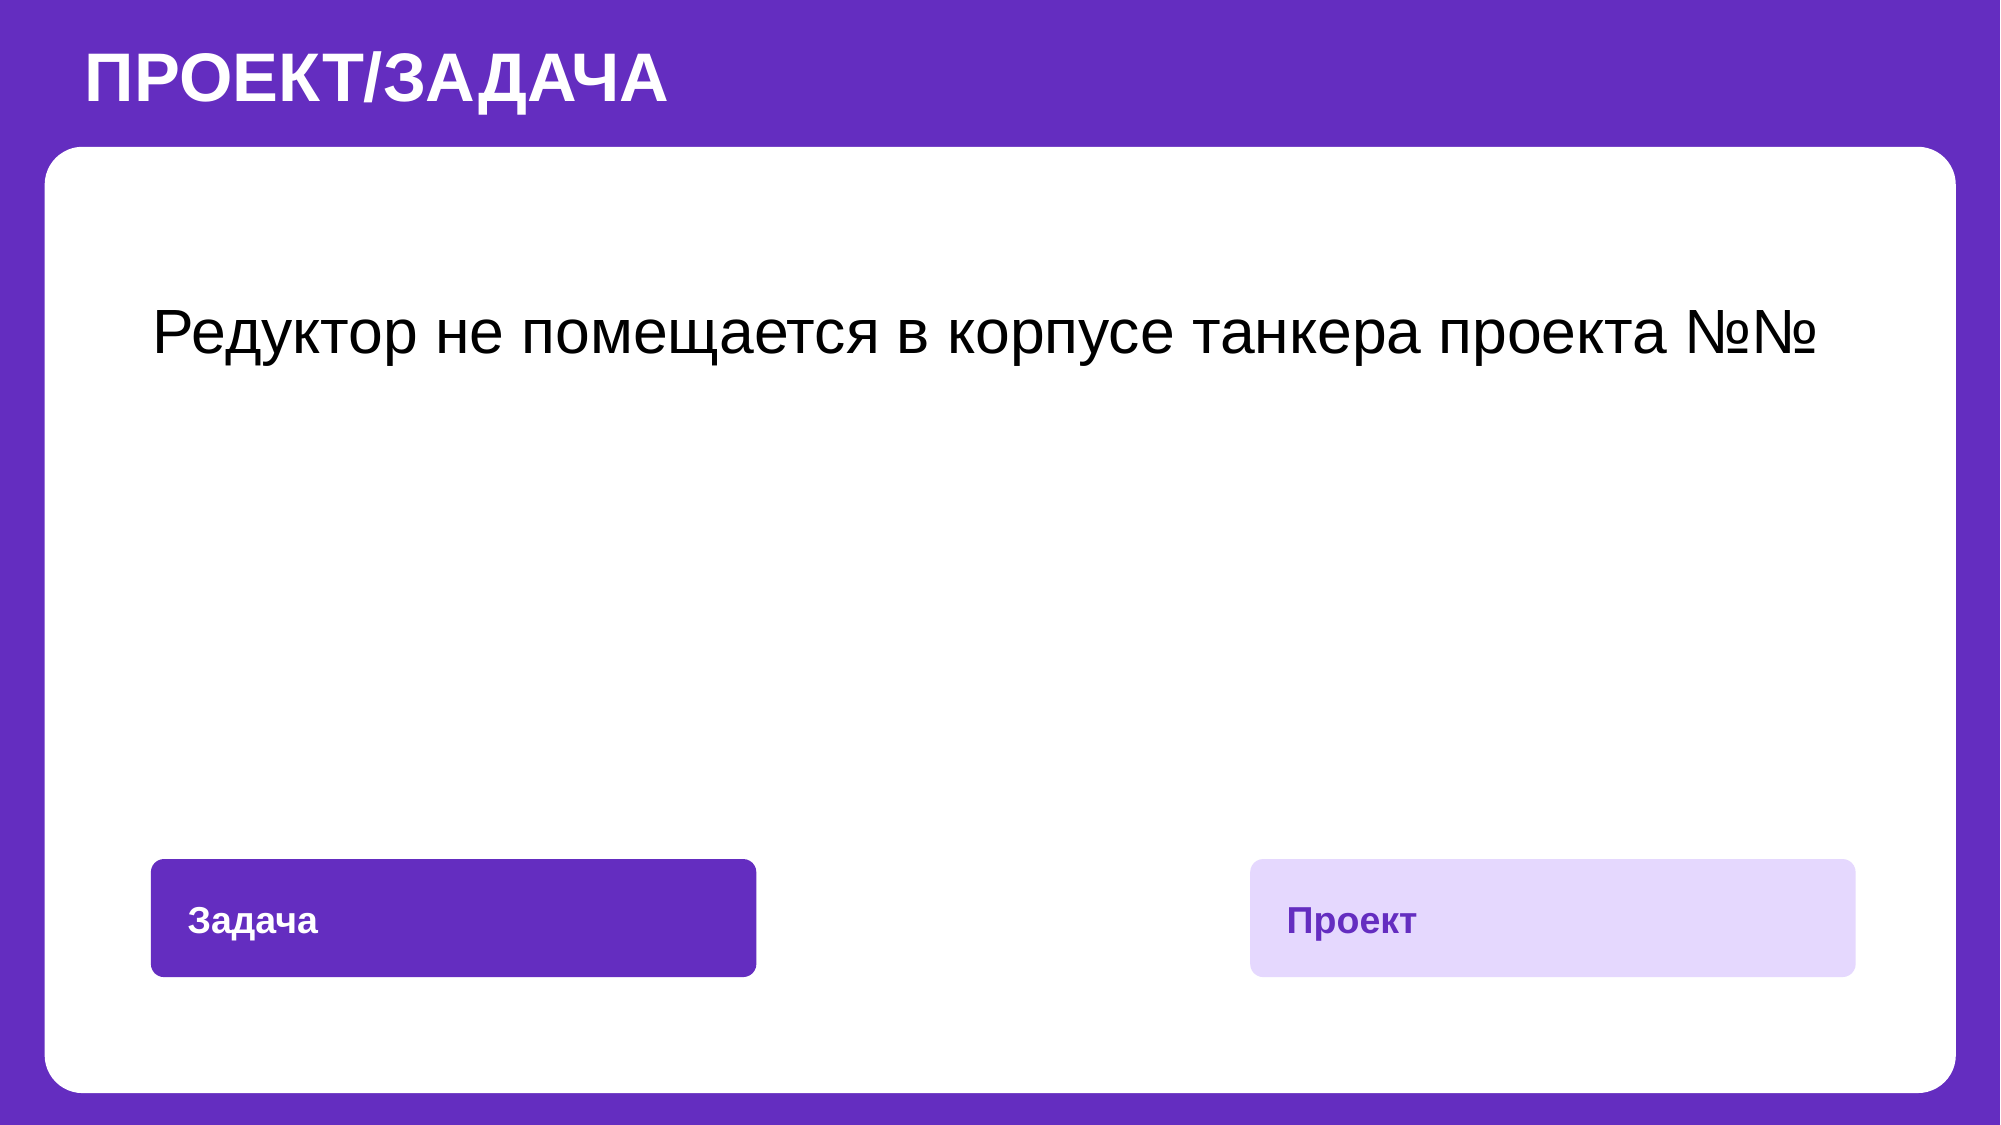

ПРОЕКТ/ЗАДАЧА

Редуктор не помещается в корпусе танкера проекта №№
Задача
Проект